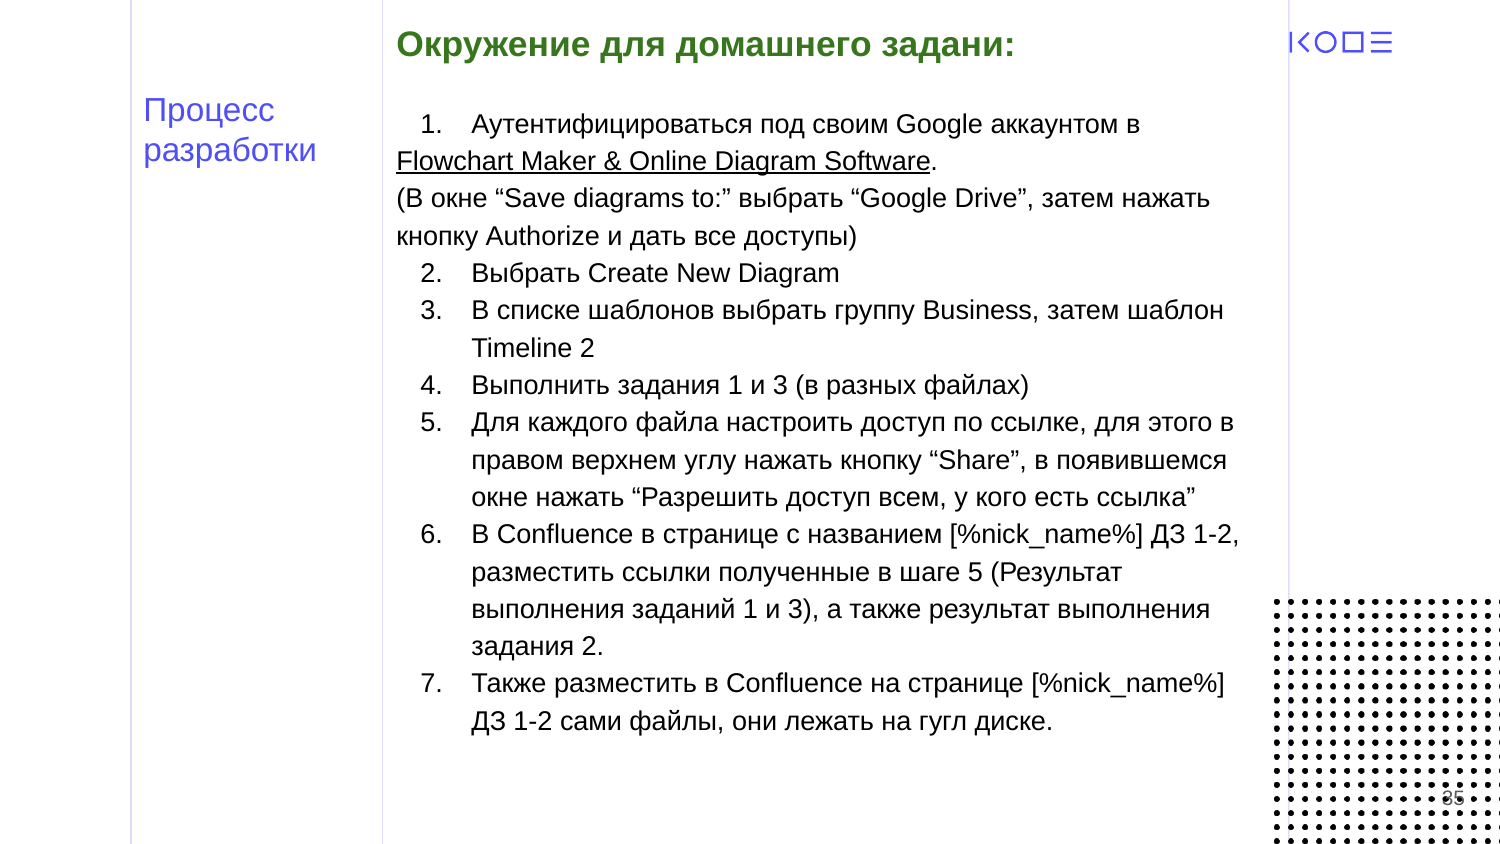

Окружение для домашнего задани:

Аутентифицироваться под своим Google аккаунтом в
Flowchart Maker & Online Diagram Software.
(В окне “Save diagrams to:” выбрать “Google Drive”, затем нажать кнопку Authorize и дать все доступы)
Выбрать Create New Diagram
В списке шаблонов выбрать группу Business, затем шаблон Timeline 2
Выполнить задания 1 и 3 (в разных файлах)
Для каждого файла настроить доступ по ссылке, для этого в правом верхнем углу нажать кнопку “Share”, в появившемся окне нажать “Разрешить доступ всем, у кого есть ссылка”
В Confluence в странице с названием [%nick_name%] ДЗ 1-2, разместить ссылки полученные в шаге 5 (Результат выполнения заданий 1 и 3), а также результат выполнения задания 2.
Также разместить в Confluence на странице [%nick_name%] ДЗ 1-2 сами файлы, они лежать на гугл диске.

# Процесс разработки
35